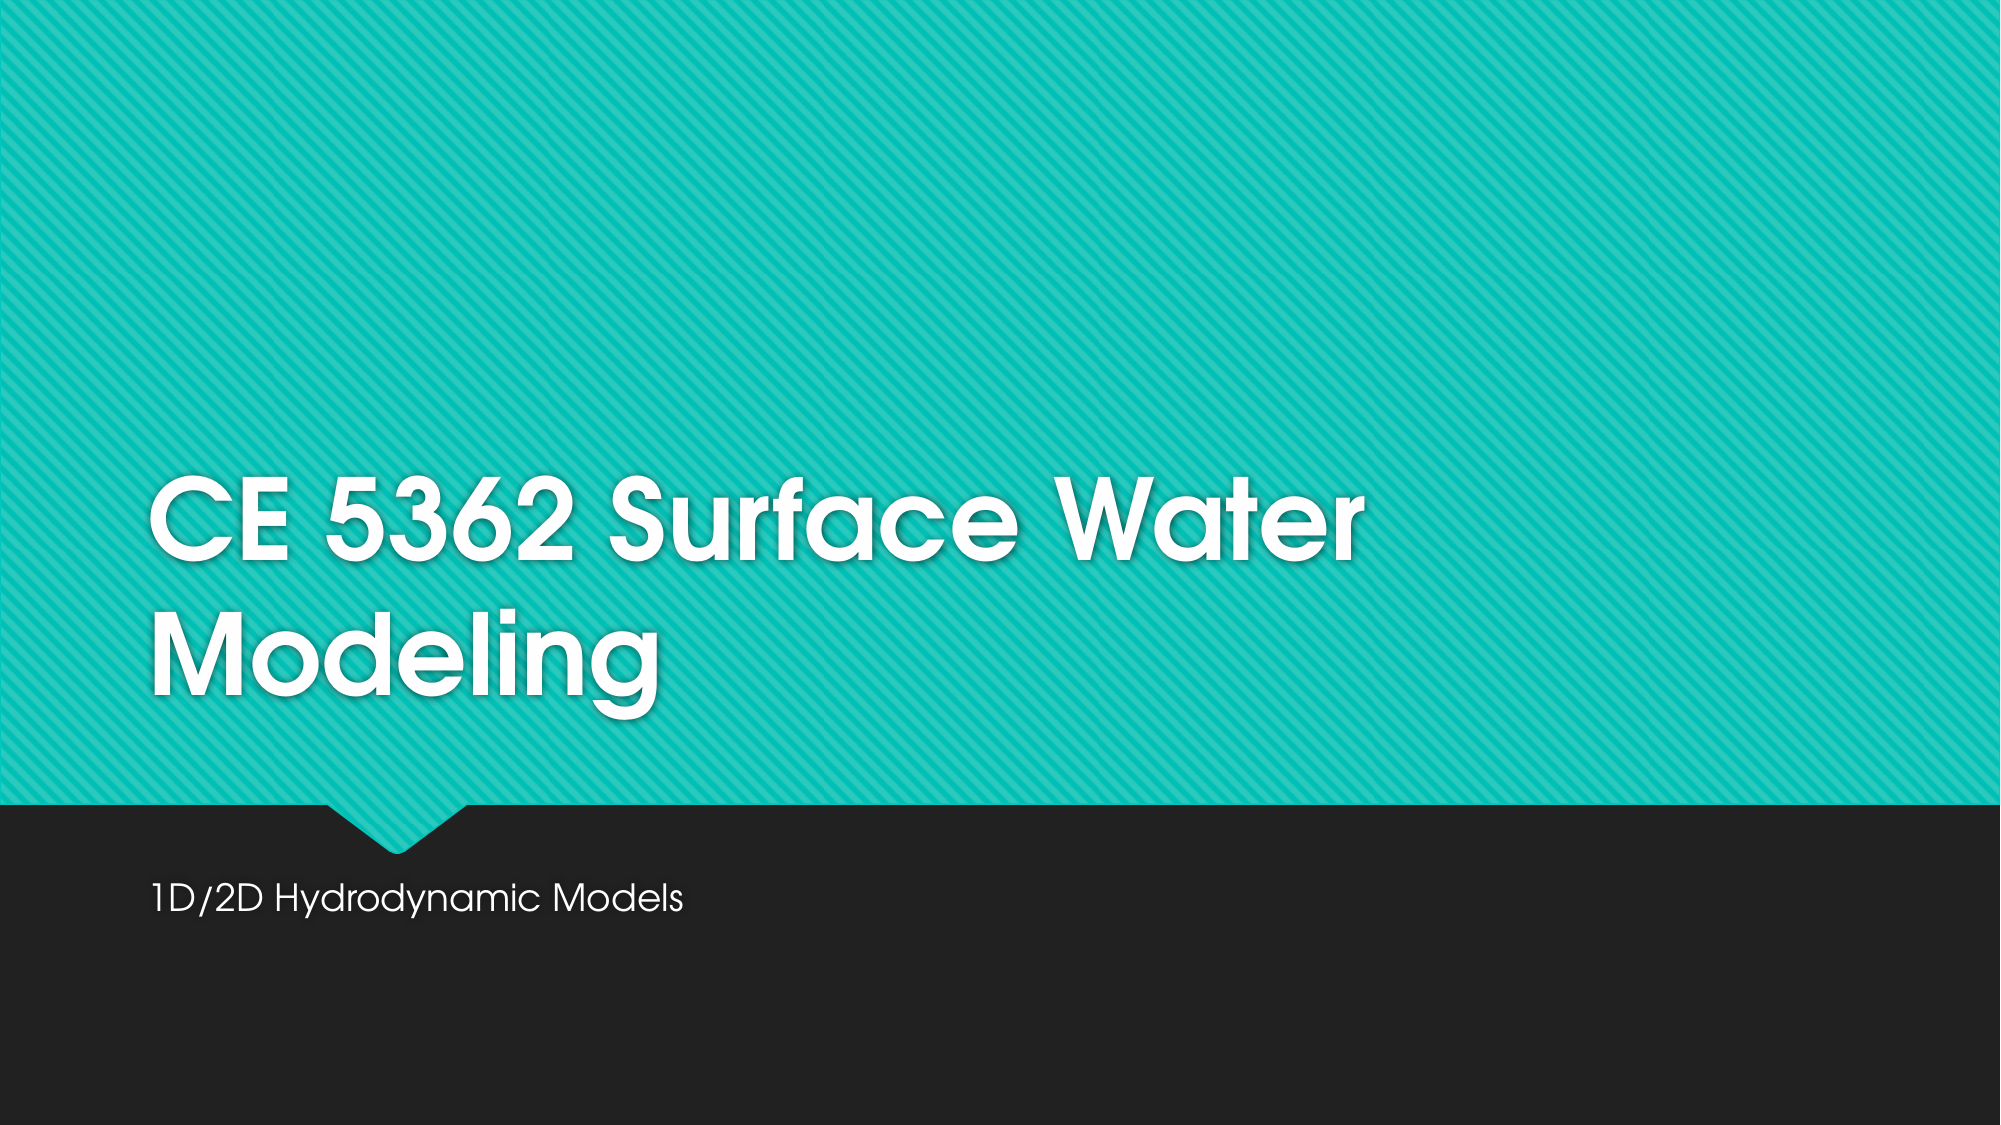

# CE 5362 Surface Water Modeling
1D/2D Hydrodynamic Models